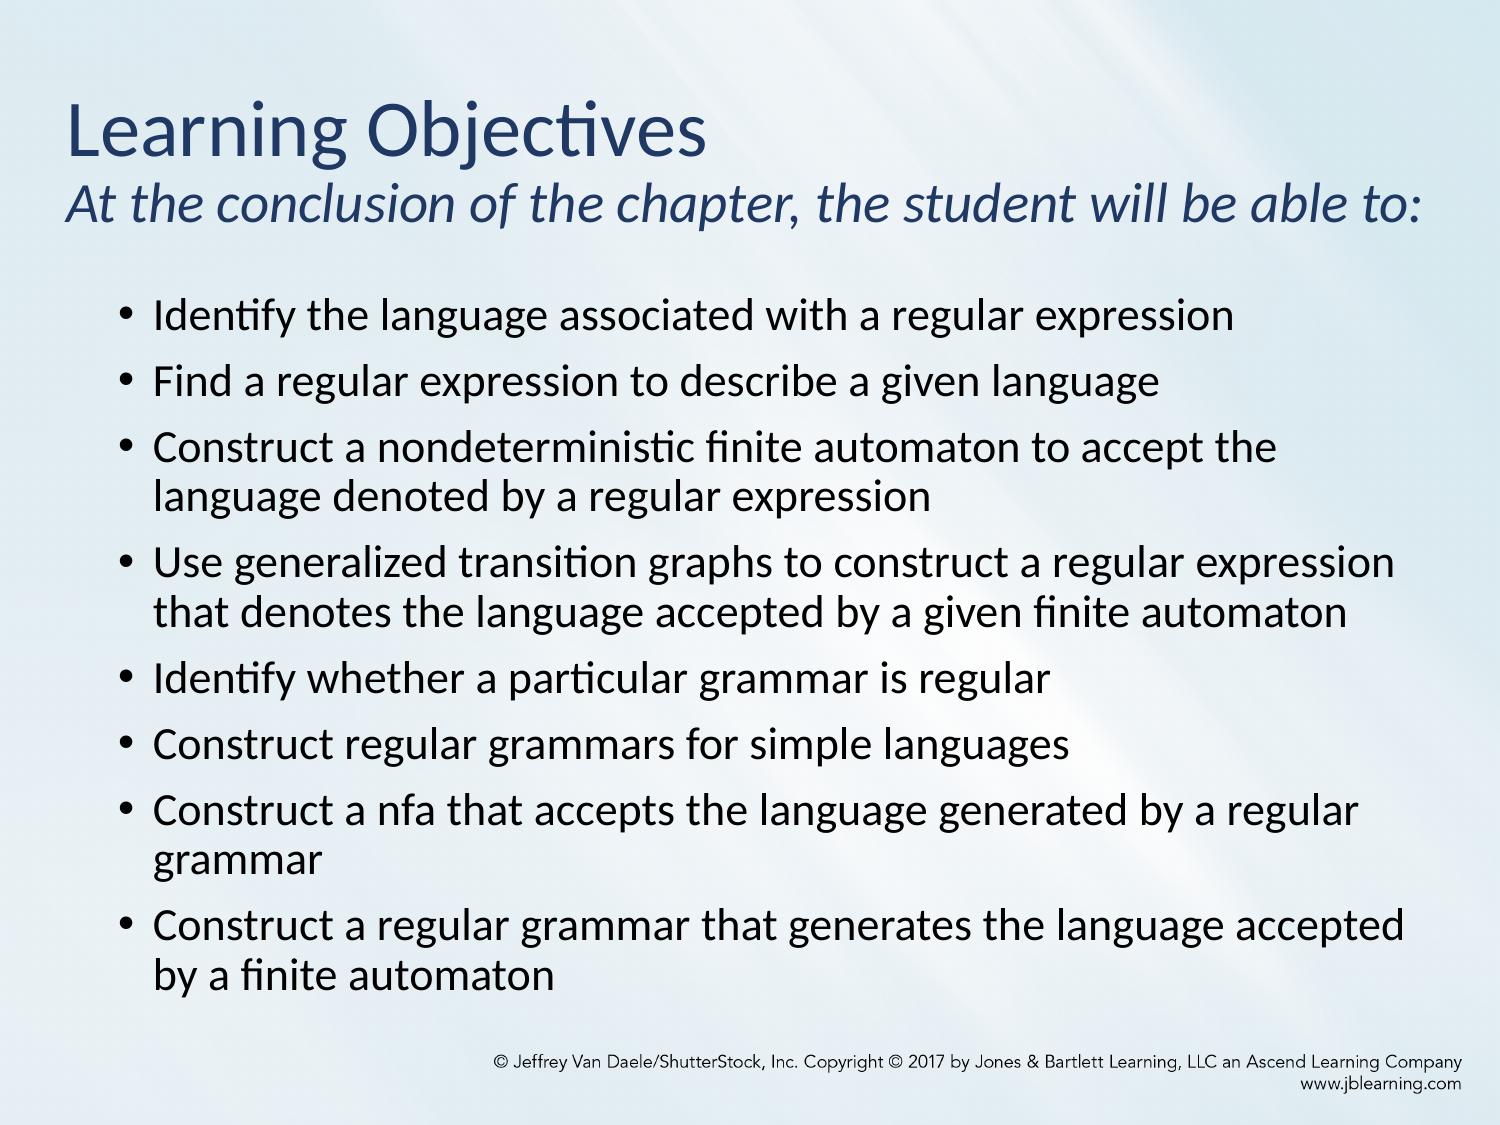

# Learning Objectives At the conclusion of the chapter, the student will be able to:
Identify the language associated with a regular expression
Find a regular expression to describe a given language
Construct a nondeterministic finite automaton to accept the language denoted by a regular expression
Use generalized transition graphs to construct a regular expression that denotes the language accepted by a given finite automaton
Identify whether a particular grammar is regular
Construct regular grammars for simple languages
Construct a nfa that accepts the language generated by a regular grammar
Construct a regular grammar that generates the language accepted by a finite automaton